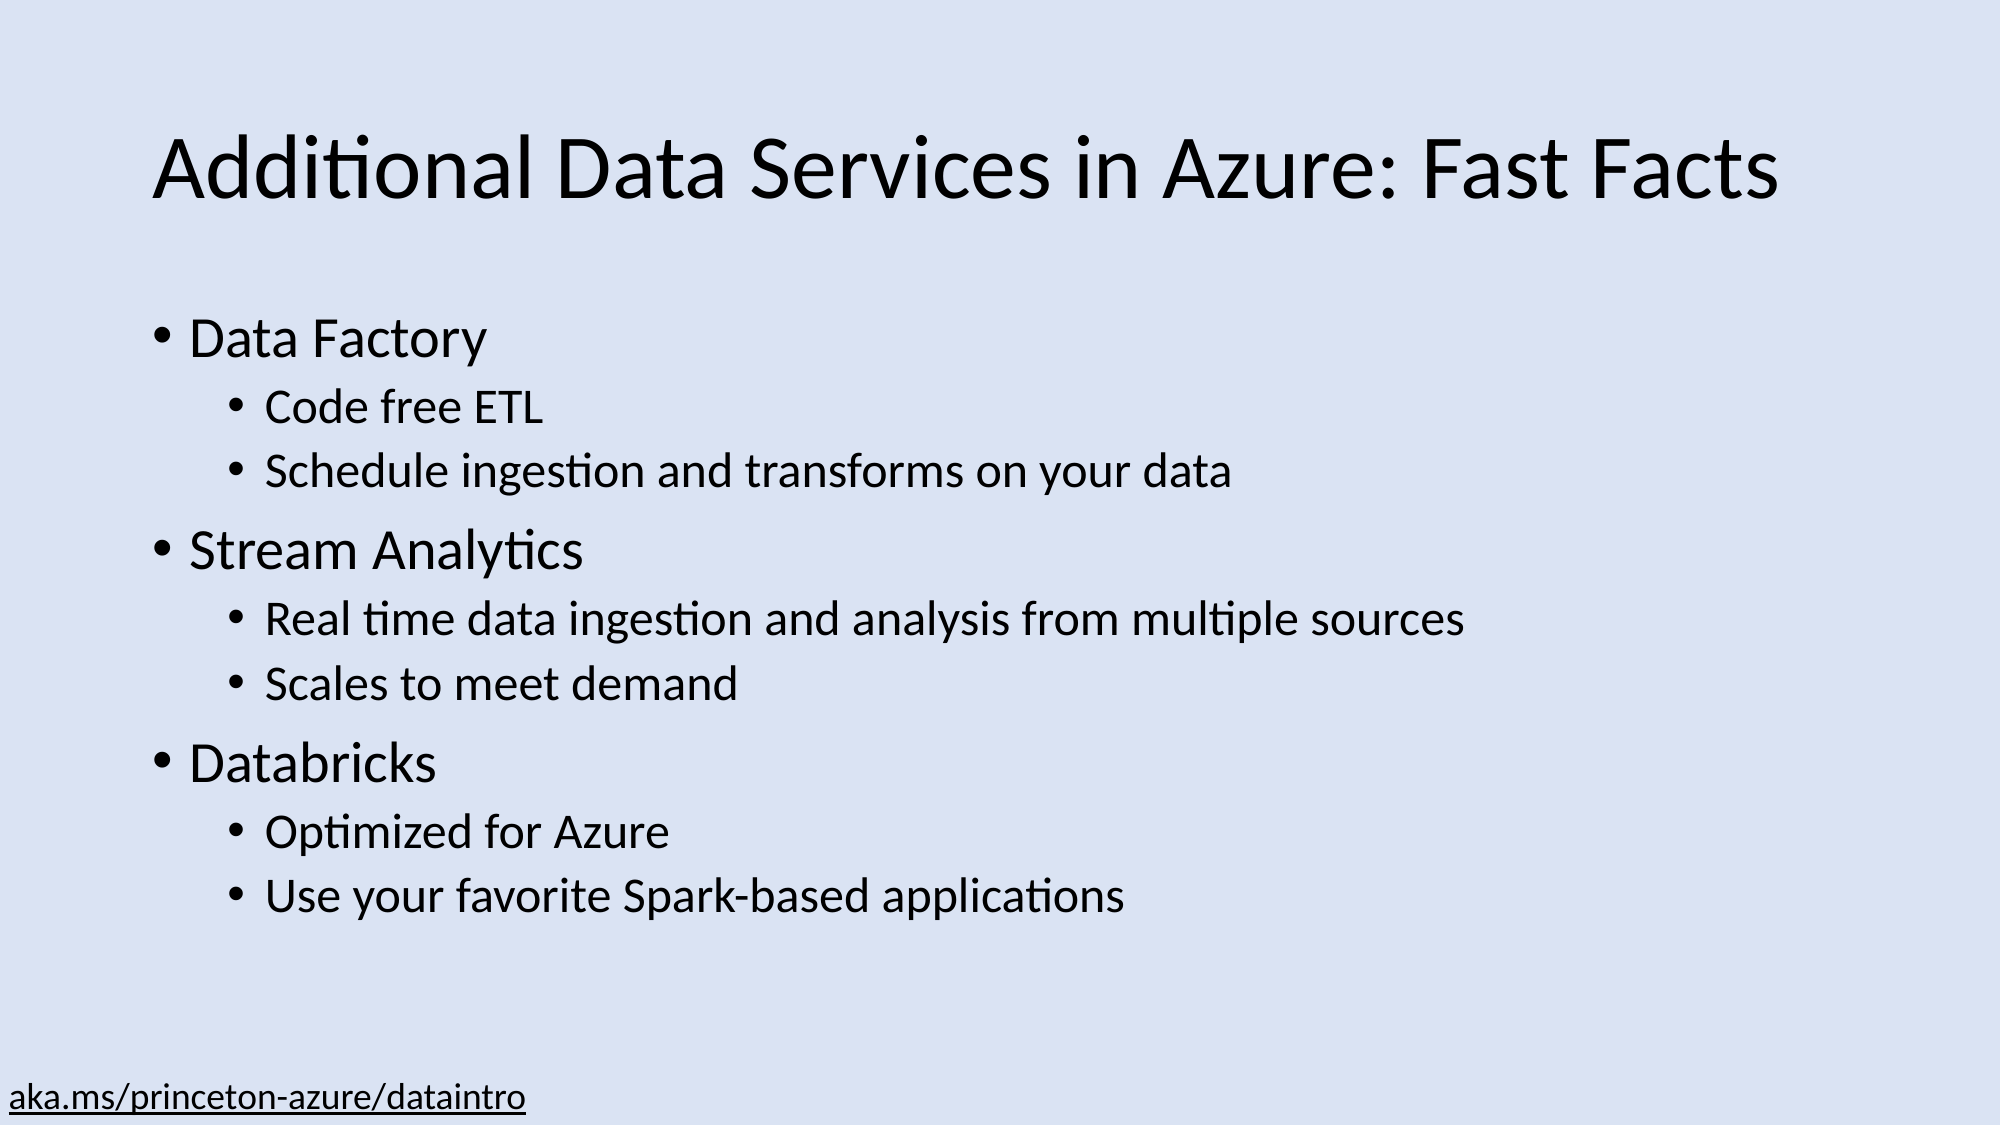

# Additional Data Services in Azure: Fast Facts
Data Factory
Code free ETL
Schedule ingestion and transforms on your data
Stream Analytics
Real time data ingestion and analysis from multiple sources
Scales to meet demand
Databricks
Optimized for Azure
Use your favorite Spark-based applications

aka.ms/princeton-azure/dataintro​